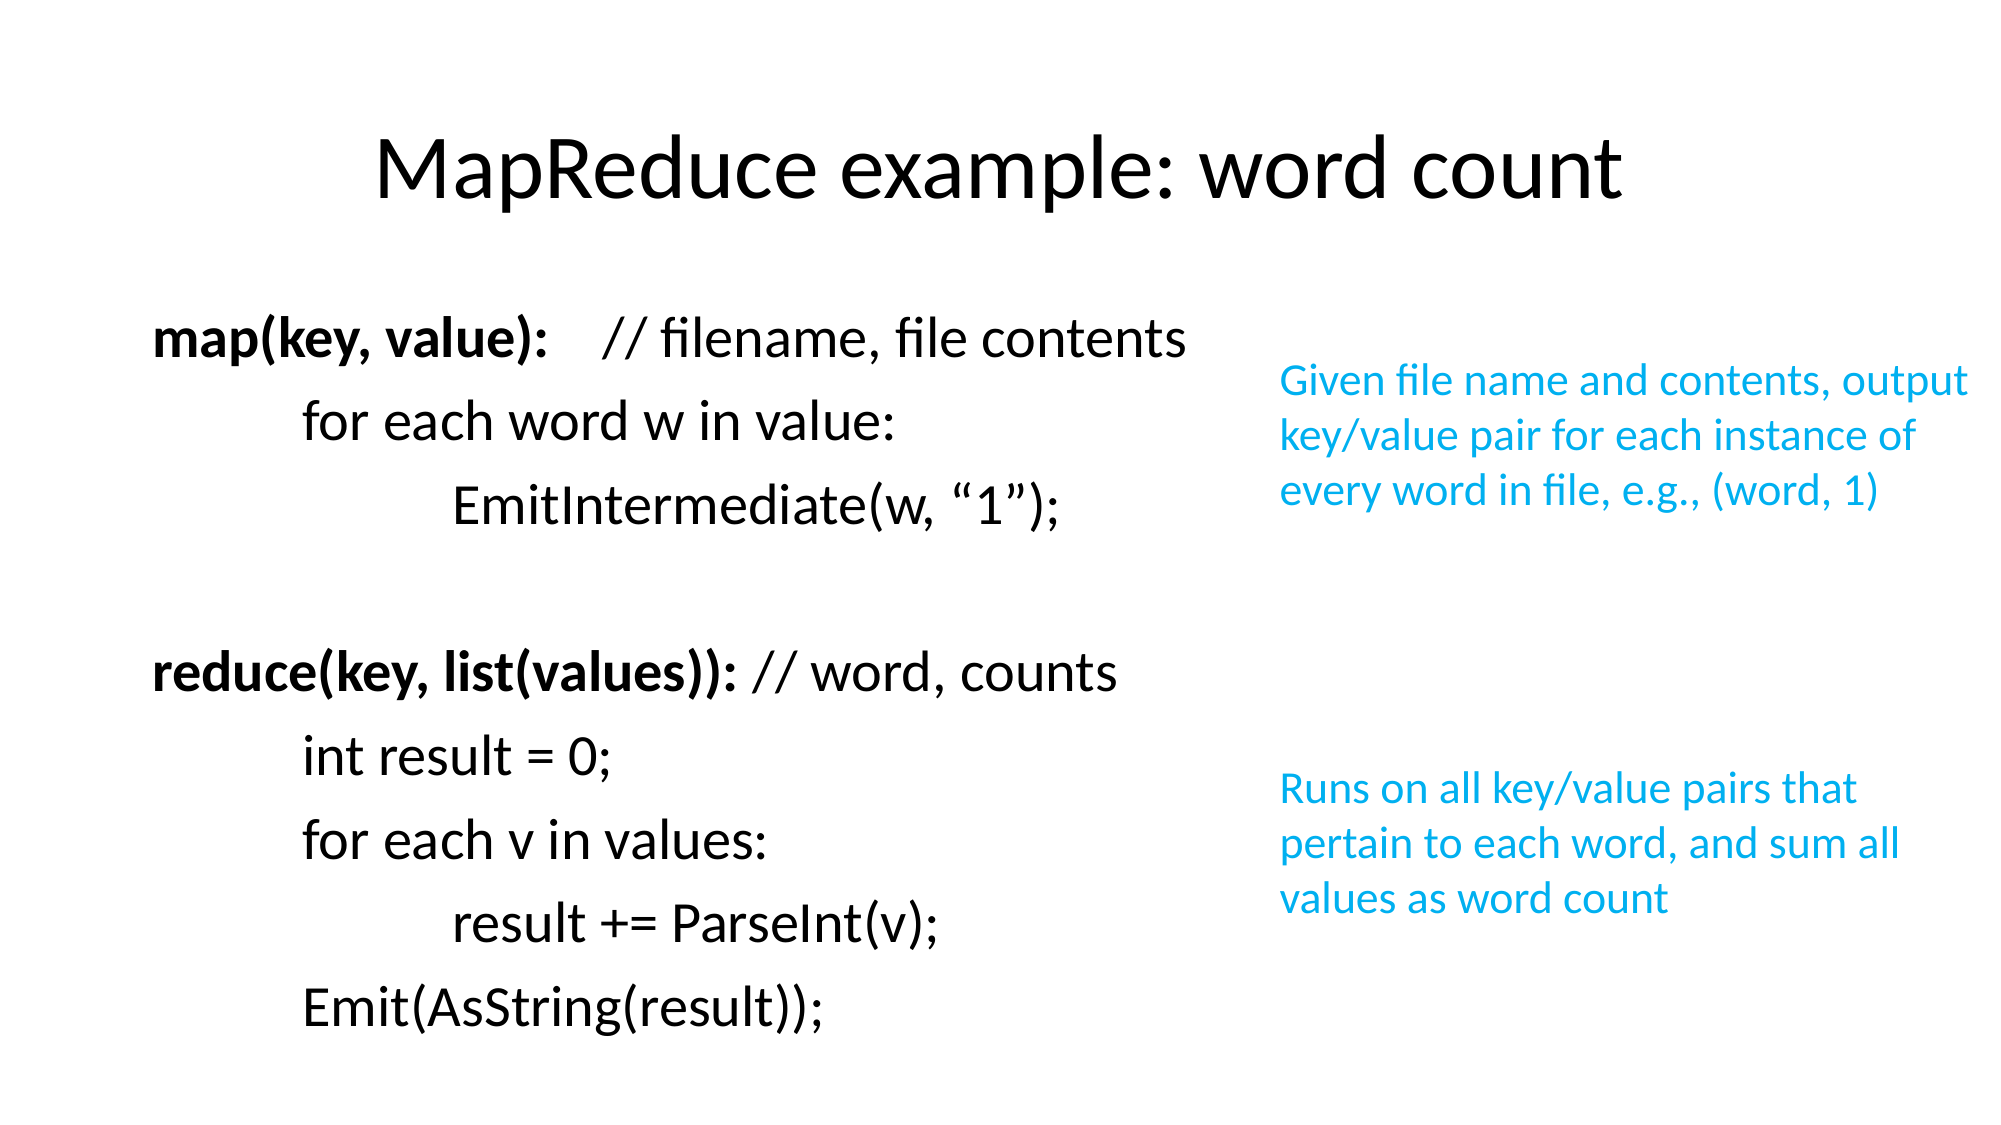

# MapReduce example: word count
map(key, value):	// filename, file contents
	for each word w in value:
		EmitIntermediate(w, “1”);

reduce(key, list(values)):	// word, counts
	int result = 0;
	for each v in values:
		result += ParseInt(v);
	Emit(AsString(result));
Given file name and contents, output key/value pair for each instance of every word in file, e.g., (word, 1)
Runs on all key/value pairs that pertain to each word, and sum all values as word count